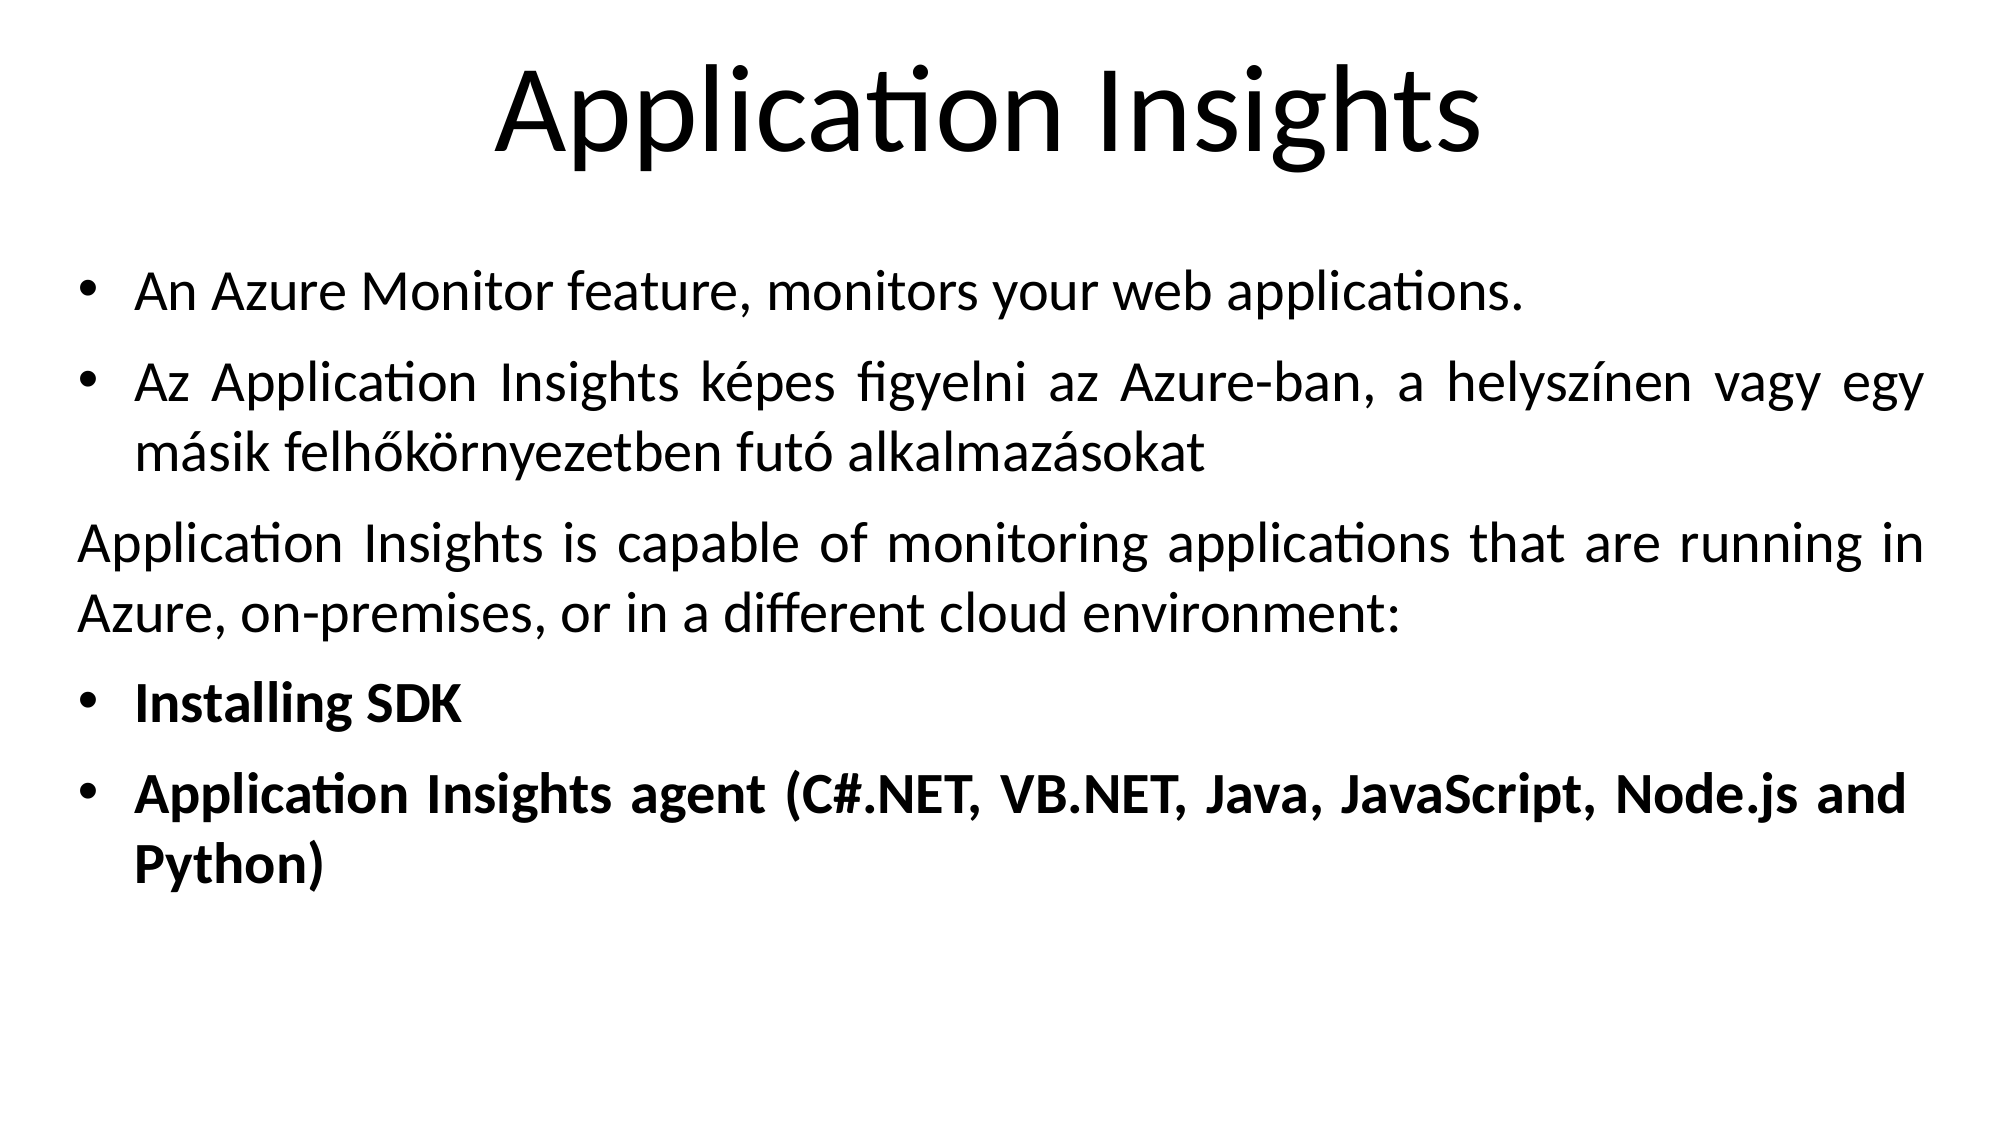

# Application Insights
An Azure Monitor feature, monitors your web applications.
Az Application Insights képes figyelni az Azure-ban, a helyszínen vagy egy másik felhőkörnyezetben futó alkalmazásokat
Application Insights is capable of monitoring applications that are running in Azure, on-premises, or in a different cloud environment:
Installing SDK
Application Insights agent (C#.NET, VB.NET, Java, JavaScript, Node.js and  Python)